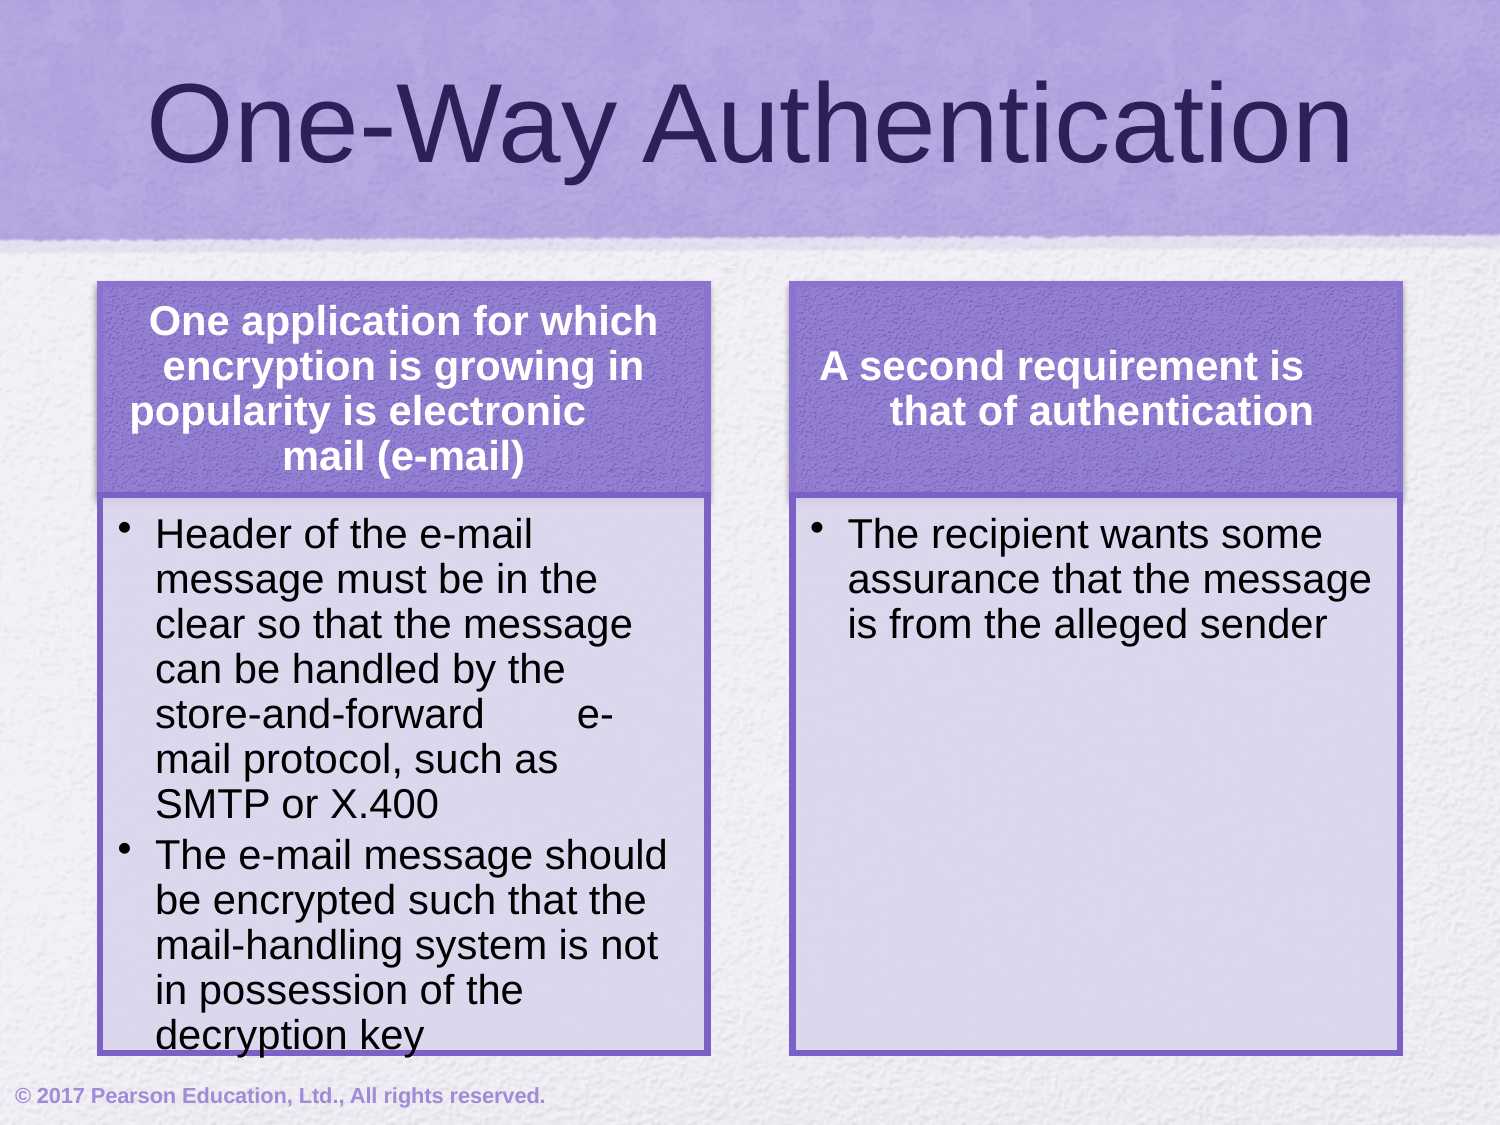

# One-Way Authentication
One application for which encryption is growing in popularity is electronic         mail (e-mail)
Header of the e-mail message must be in the clear so that the message can be handled by the store-and-forward        e-mail protocol, such as SMTP or X.400
The e-mail message should be encrypted such that the mail-handling system is not in possession of the decryption key
A second requirement is        that of authentication
The recipient wants some assurance that the message is from the alleged sender
© 2017 Pearson Education, Ltd., All rights reserved.